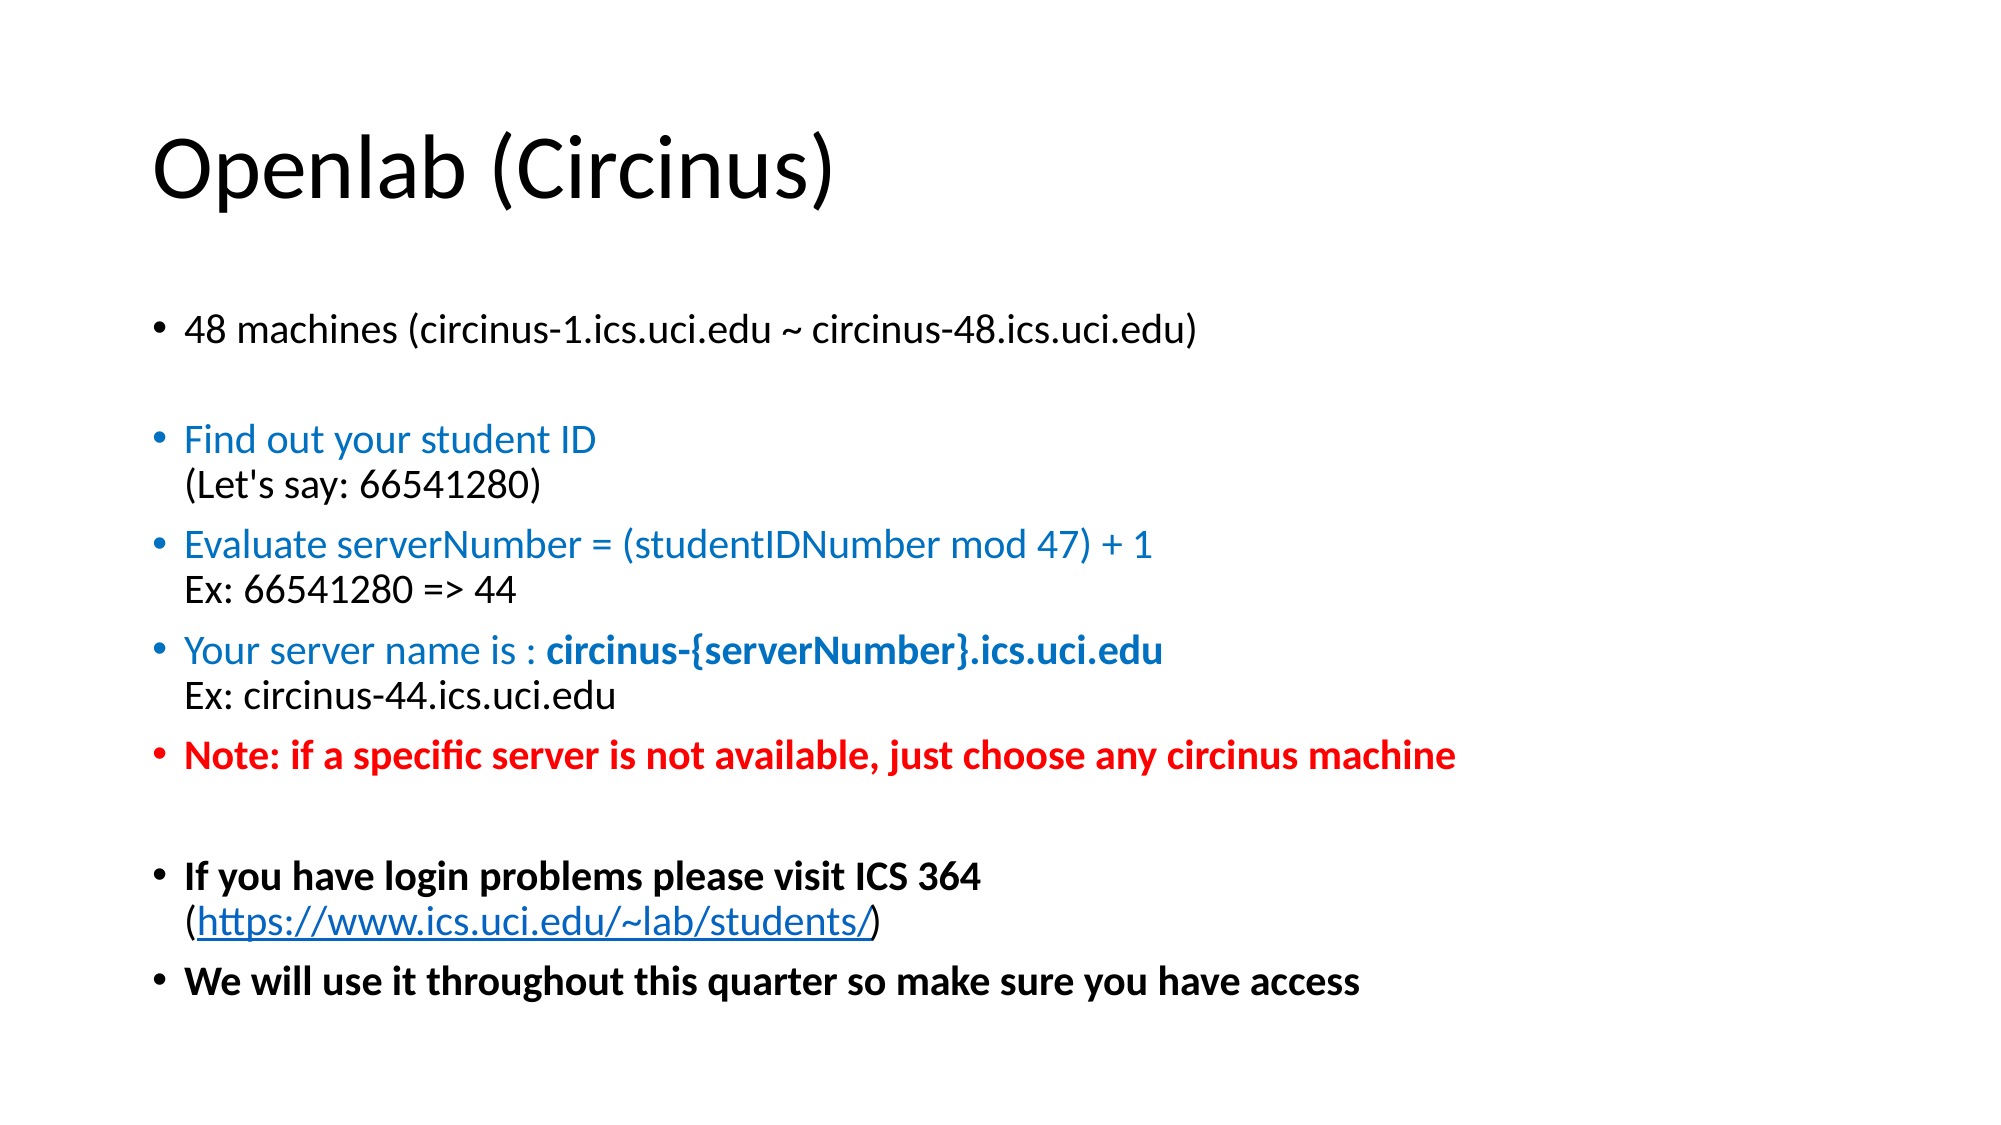

# Openlab (Circinus)
48 machines (circinus-1.ics.uci.edu ~ circinus-48.ics.uci.edu)
Find out your student ID
(Let's say: 66541280)
Evaluate serverNumber = (studentIDNumber mod 47) + 1 
Ex: 66541280 => 44
Your server name is : circinus-{serverNumber}.ics.uci.edu 
Ex: circinus-44.ics.uci.edu
Note: if a specific server is not available, just choose any circinus machine

If you have login problems please visit ICS 364
(https://www.ics.uci.edu/~lab/students/)
We will use it throughout this quarter so make sure you have access